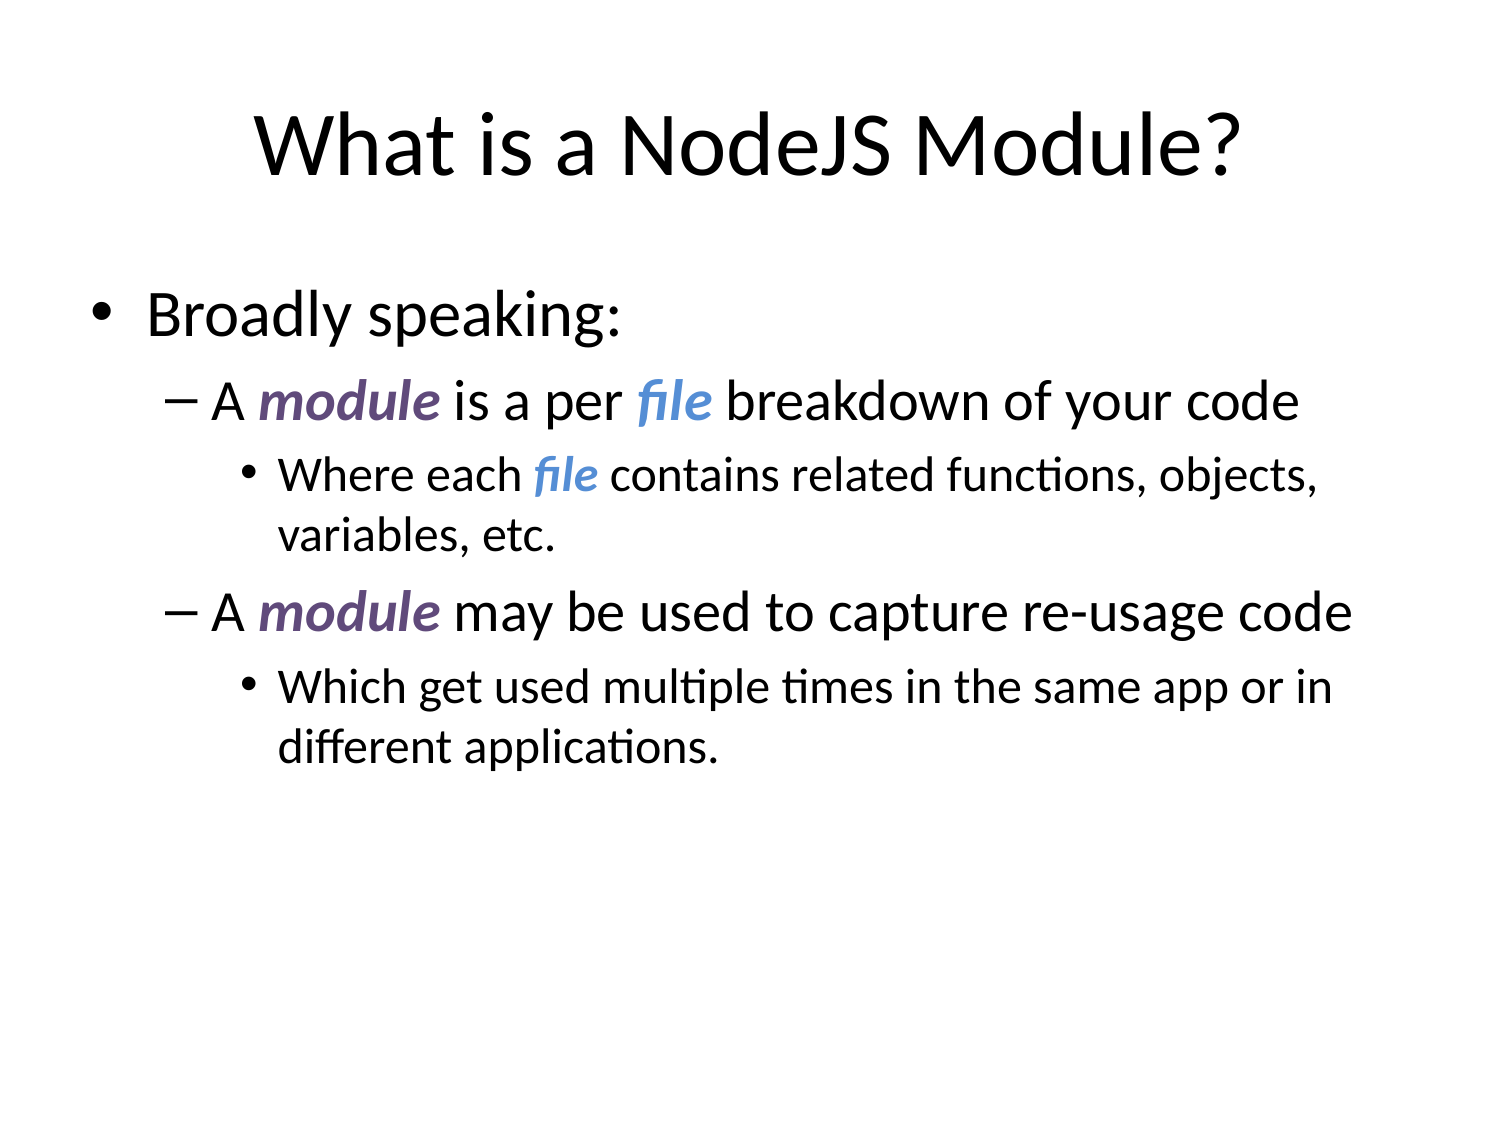

# What is a NodeJS Module?
Broadly speaking:
A module is a per file breakdown of your code
Where each file contains related functions, objects, variables, etc.
A module may be used to capture re-usage code
Which get used multiple times in the same app or in different applications.